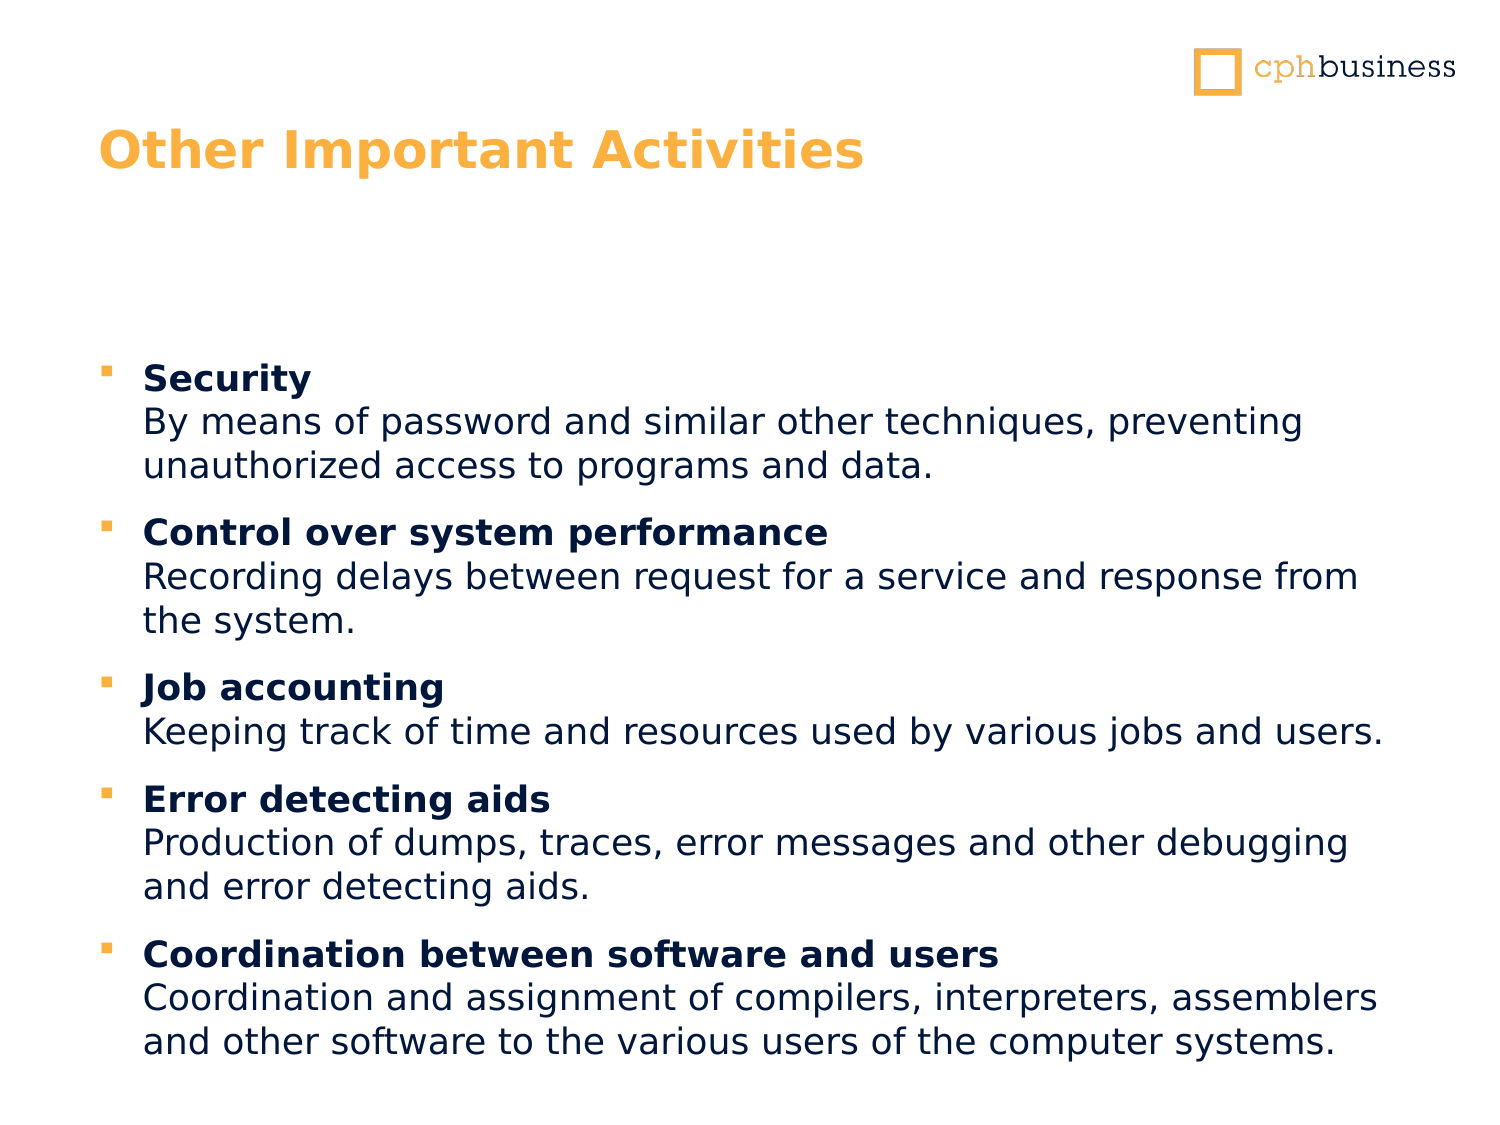

Other Important Activities
Security
By means of password and similar other techniques, preventing unauthorized access to programs and data.
Control over system performance
Recording delays between request for a service and response from the system.
Job accounting
Keeping track of time and resources used by various jobs and users.
Error detecting aids
Production of dumps, traces, error messages and other debugging and error detecting aids.
Coordination between software and users
Coordination and assignment of compilers, interpreters, assemblers and other software to the various users of the computer systems.